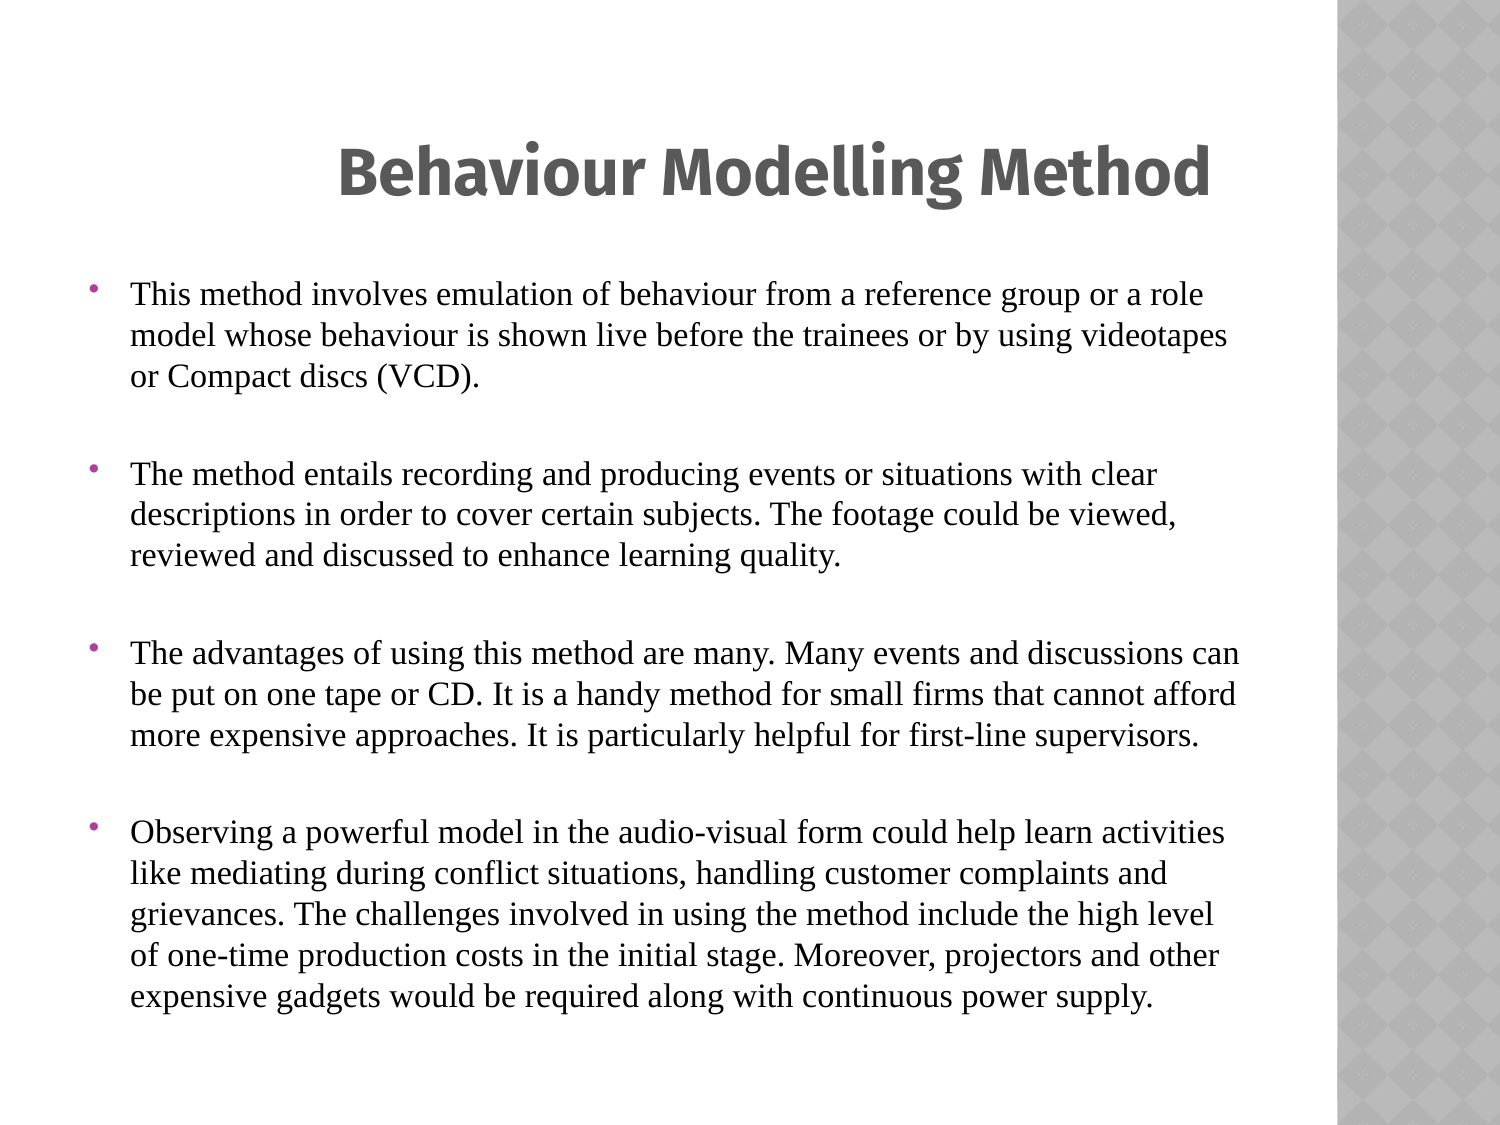

Behaviour Modelling Method
This method involves emulation of behaviour from a reference group or a role model whose behaviour is shown live before the trainees or by using videotapes or Compact discs (VCD).

The method entails recording and producing events or situations with clear descriptions in order to cover certain subjects. The footage could be viewed, reviewed and discussed to enhance learning quality.

The advantages of using this method are many. Many events and discussions can be put on one tape or CD. It is a handy method for small firms that cannot afford more expensive approaches. It is particularly helpful for first-line supervisors.

Observing a powerful model in the audio-visual form could help learn activities like mediating during conflict situations, handling customer complaints and grievances. The challenges involved in using the method include the high level of one-time production costs in the initial stage. Moreover, projectors and other expensive gadgets would be required along with continuous power supply.